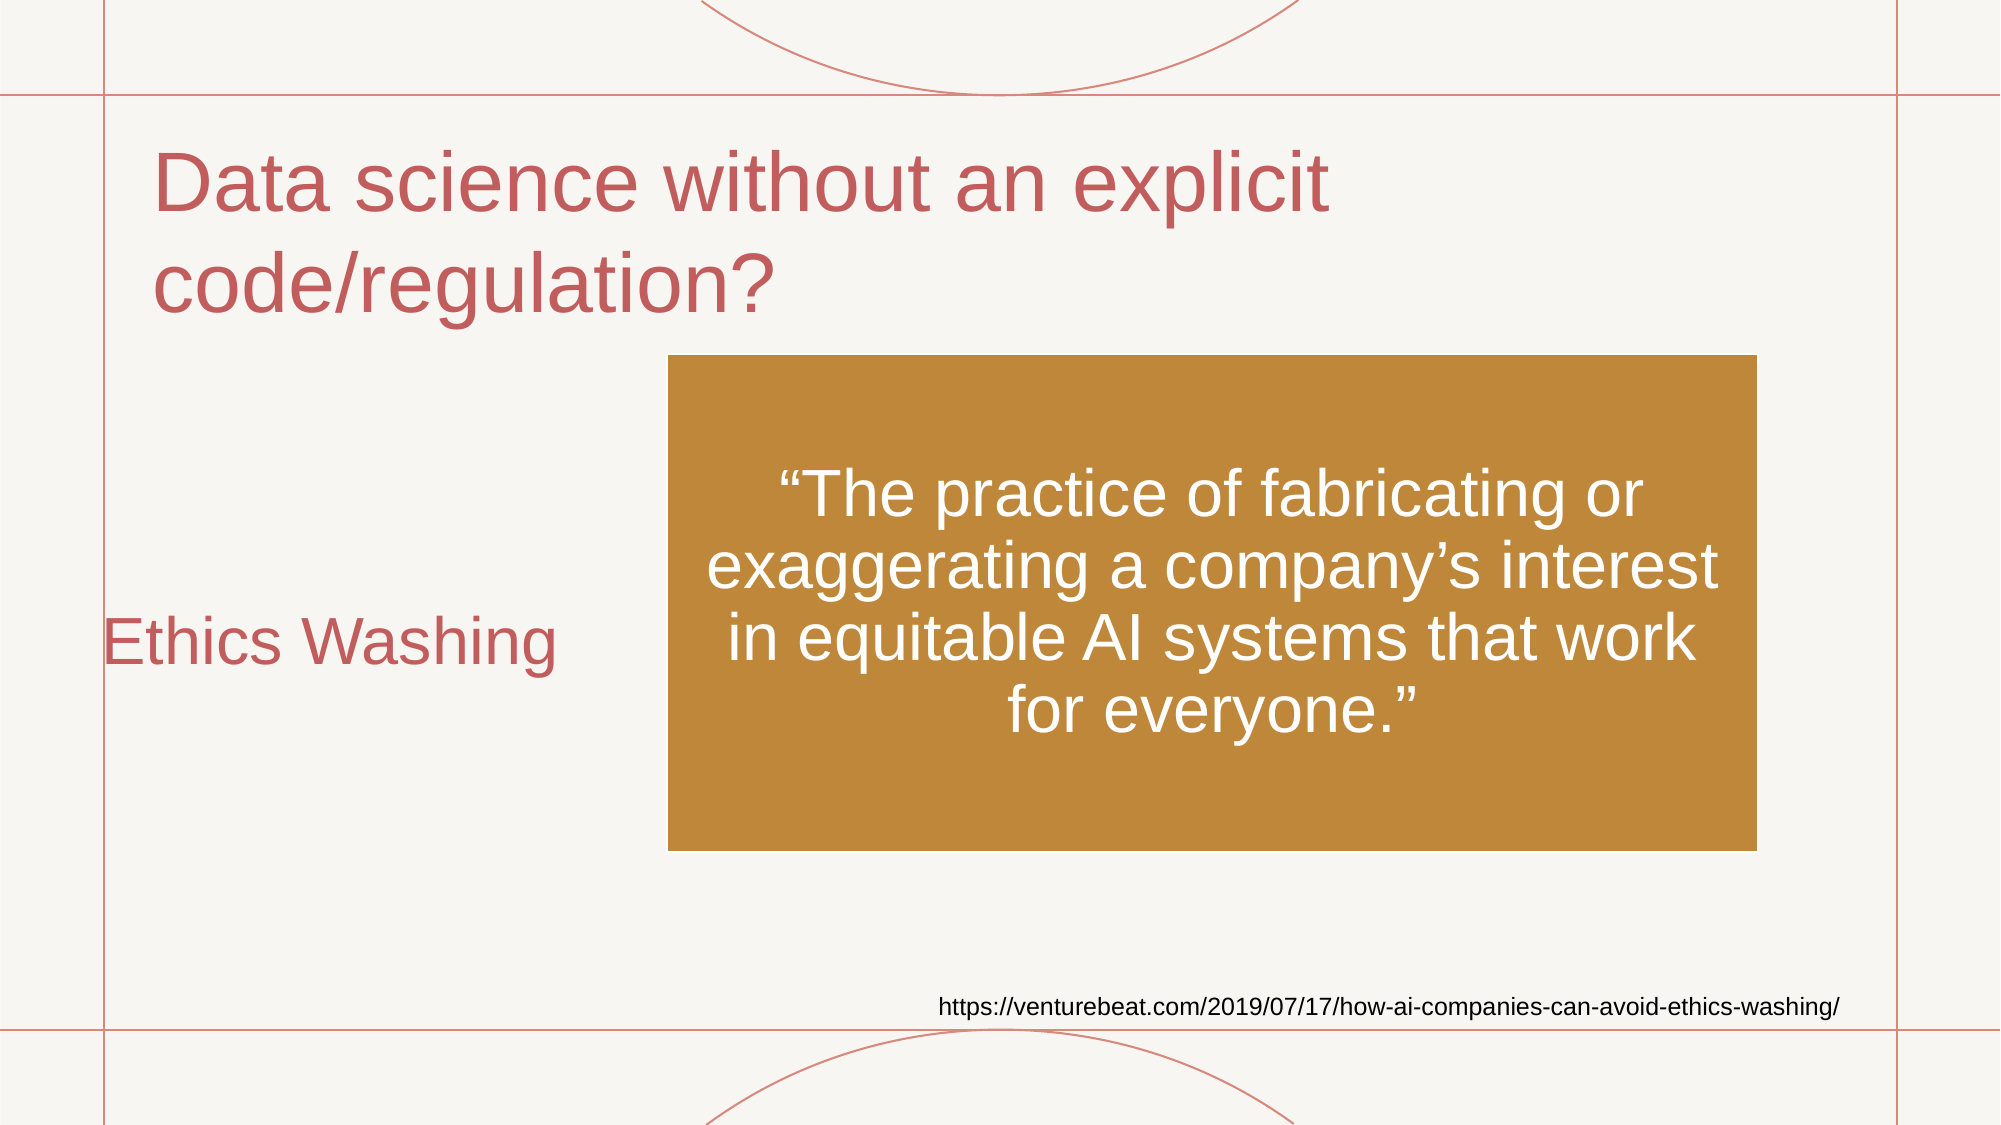

# Data science without an explicit code/regulation?
“The practice of fabricating or exaggerating a company’s interest in equitable AI systems that work for everyone.”
Ethics Washing
https://venturebeat.com/2019/07/17/how-ai-companies-can-avoid-ethics-washing/